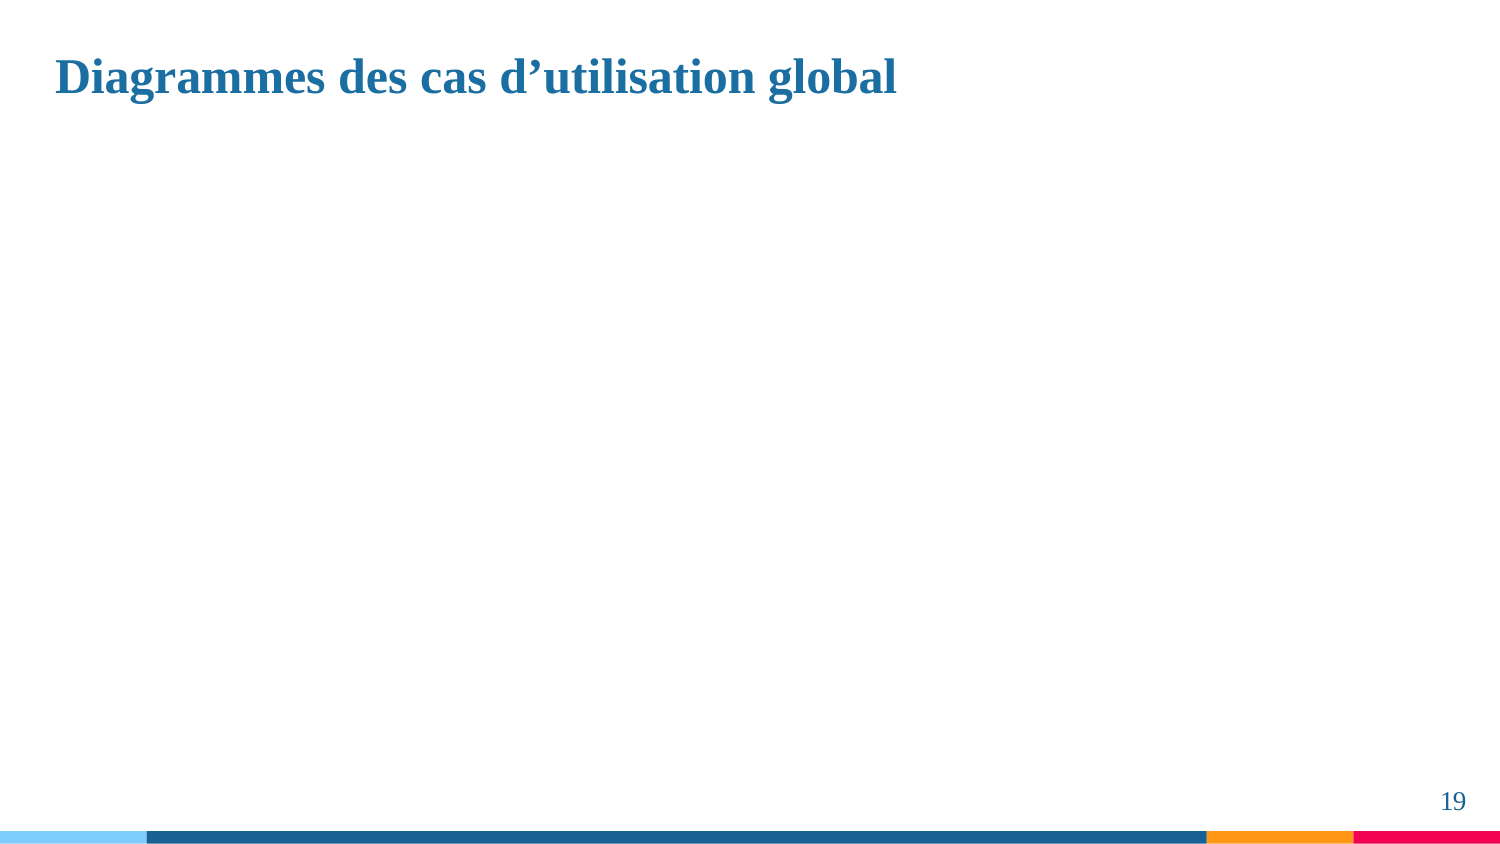

# Diagrammes des cas d’utilisation global
19